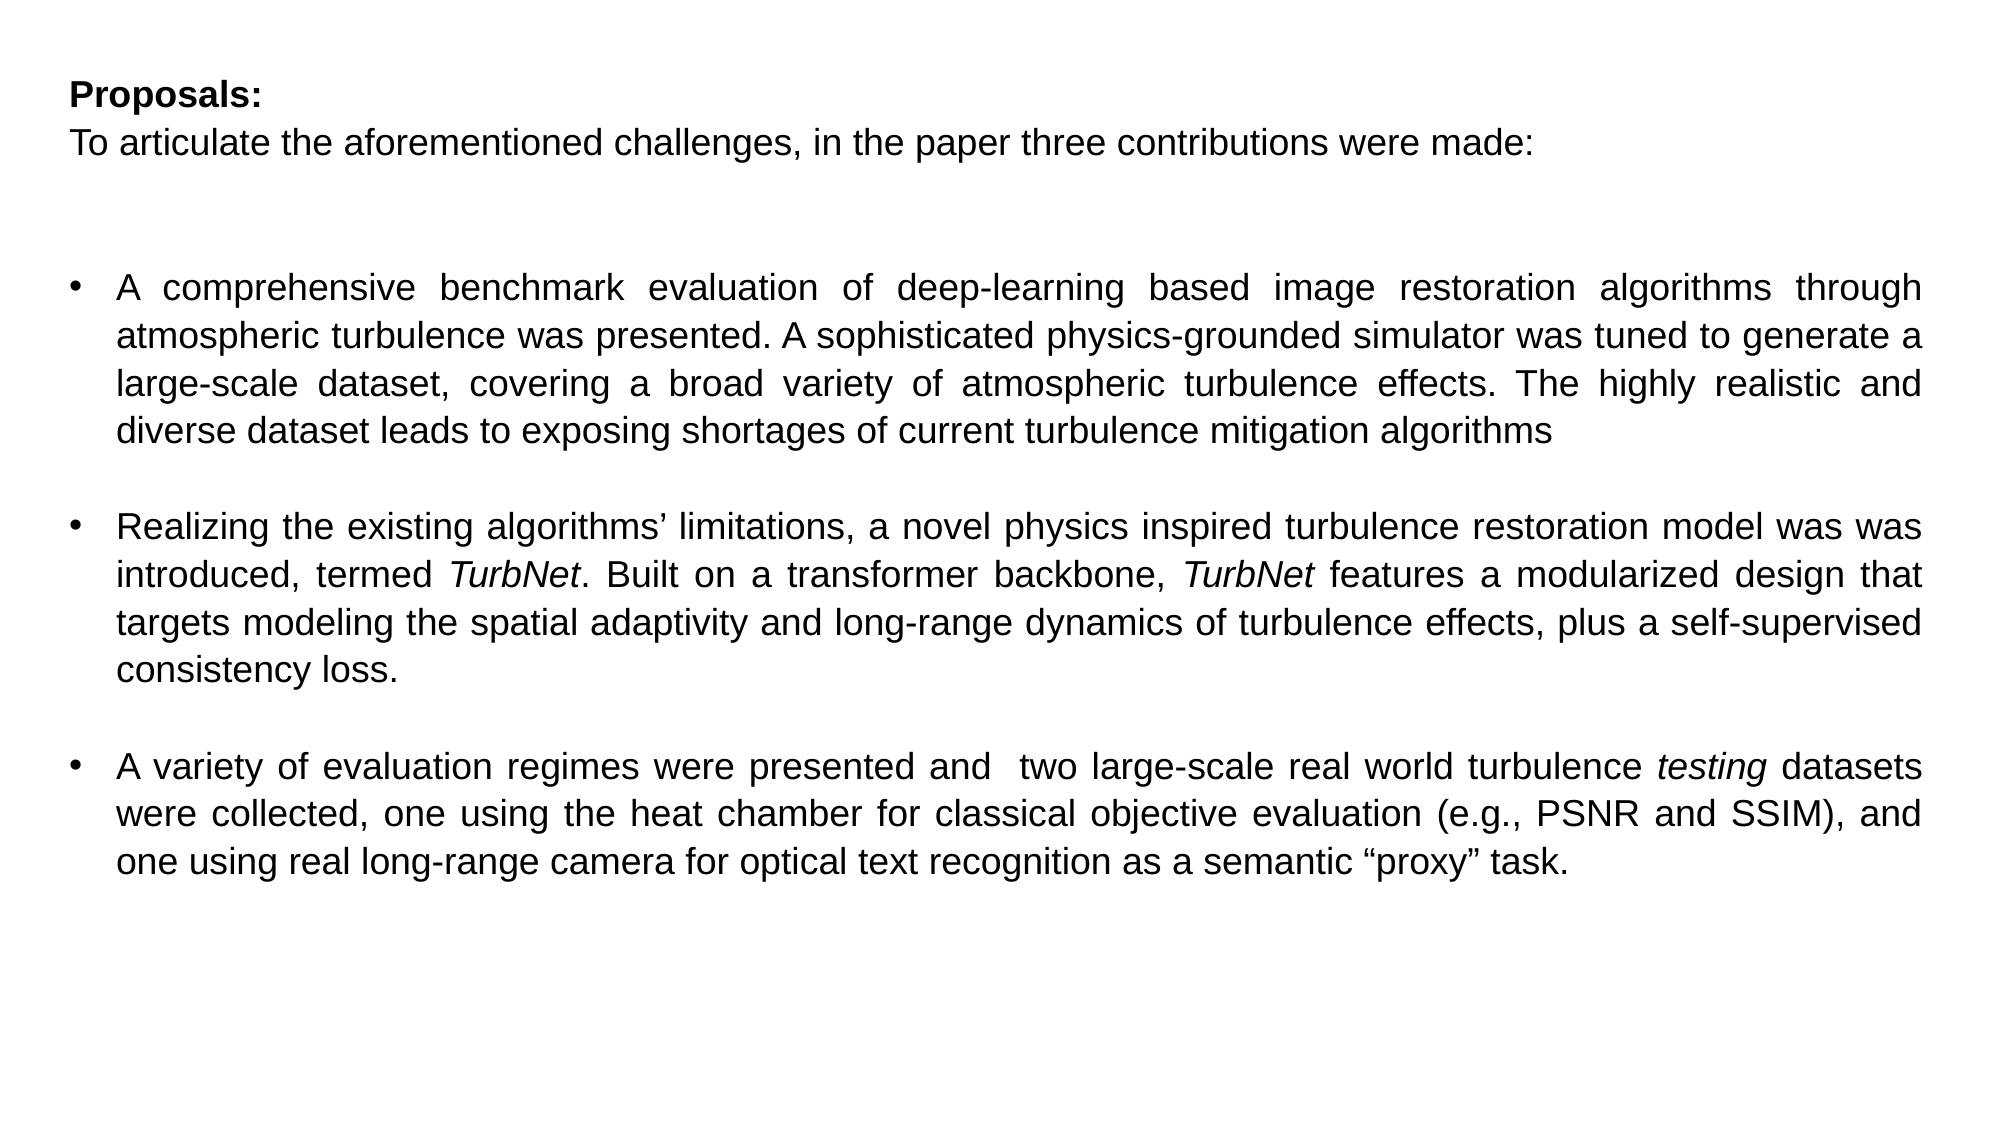

Proposals:
To articulate the aforementioned challenges, in the paper three contributions were made:

A comprehensive benchmark evaluation of deep-learning based image restoration algorithms through atmospheric turbulence was presented. A sophisticated physics-grounded simulator was tuned to generate a large-scale dataset, covering a broad variety of atmospheric turbulence effects. The highly realistic and diverse dataset leads to exposing shortages of current turbulence mitigation algorithms

Realizing the existing algorithms’ limitations, a novel physics inspired turbulence restoration model was was introduced, termed TurbNet. Built on a transformer backbone, TurbNet features a modularized design that targets modeling the spatial adaptivity and long-range dynamics of turbulence effects, plus a self-supervised consistency loss.

A variety of evaluation regimes were presented and  two large-scale real world turbulence testing datasets were collected, one using the heat chamber for classical objective evaluation (e.g., PSNR and SSIM), and one using real long-range camera for optical text recognition as a semantic “proxy” task.